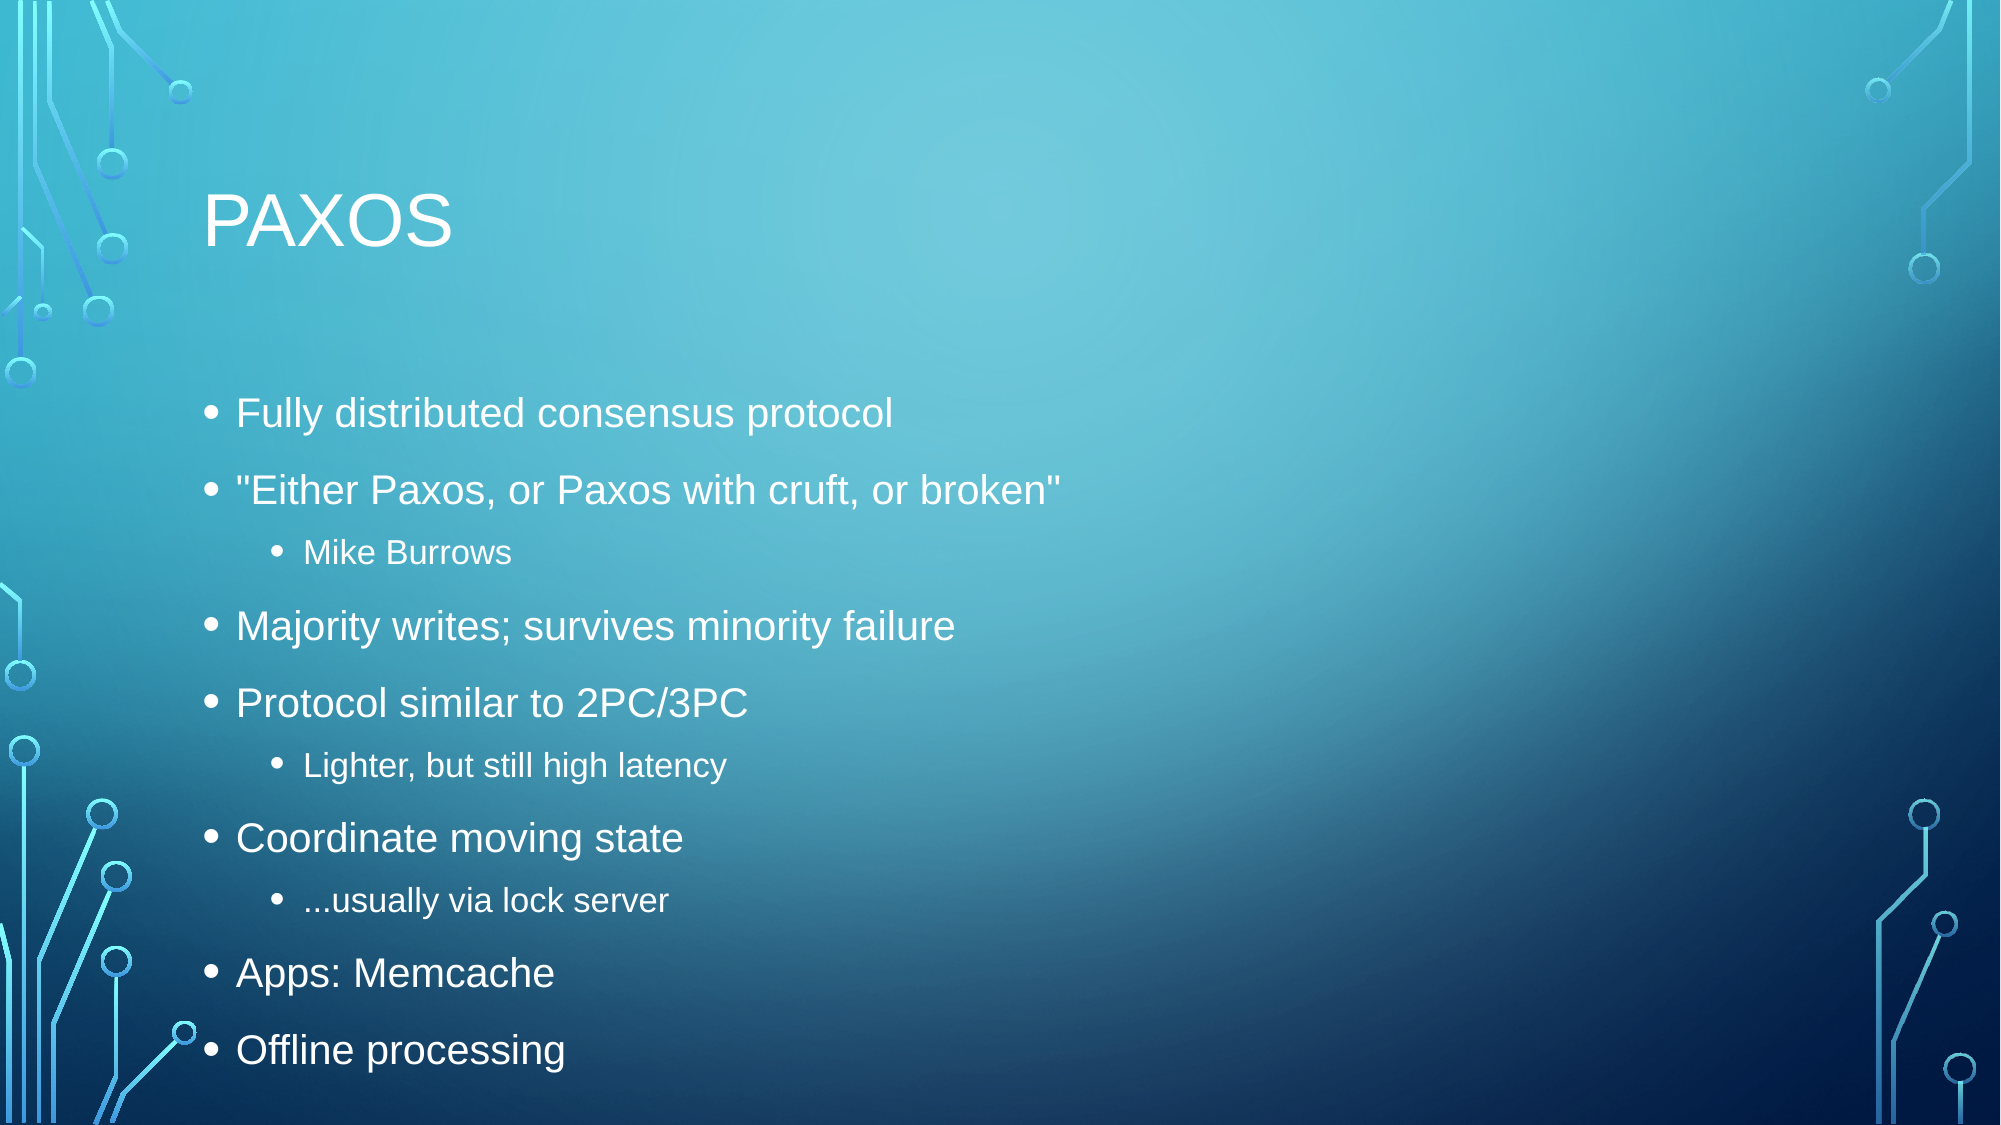

# PAXOS
Fully distributed consensus protocol
"Either Paxos, or Paxos with cruft, or broken"
Mike Burrows
Majority writes; survives minority failure
Protocol similar to 2PC/3PC
Lighter, but still high latency
Coordinate moving state
...usually via lock server
Apps: Memcache
Offline processing